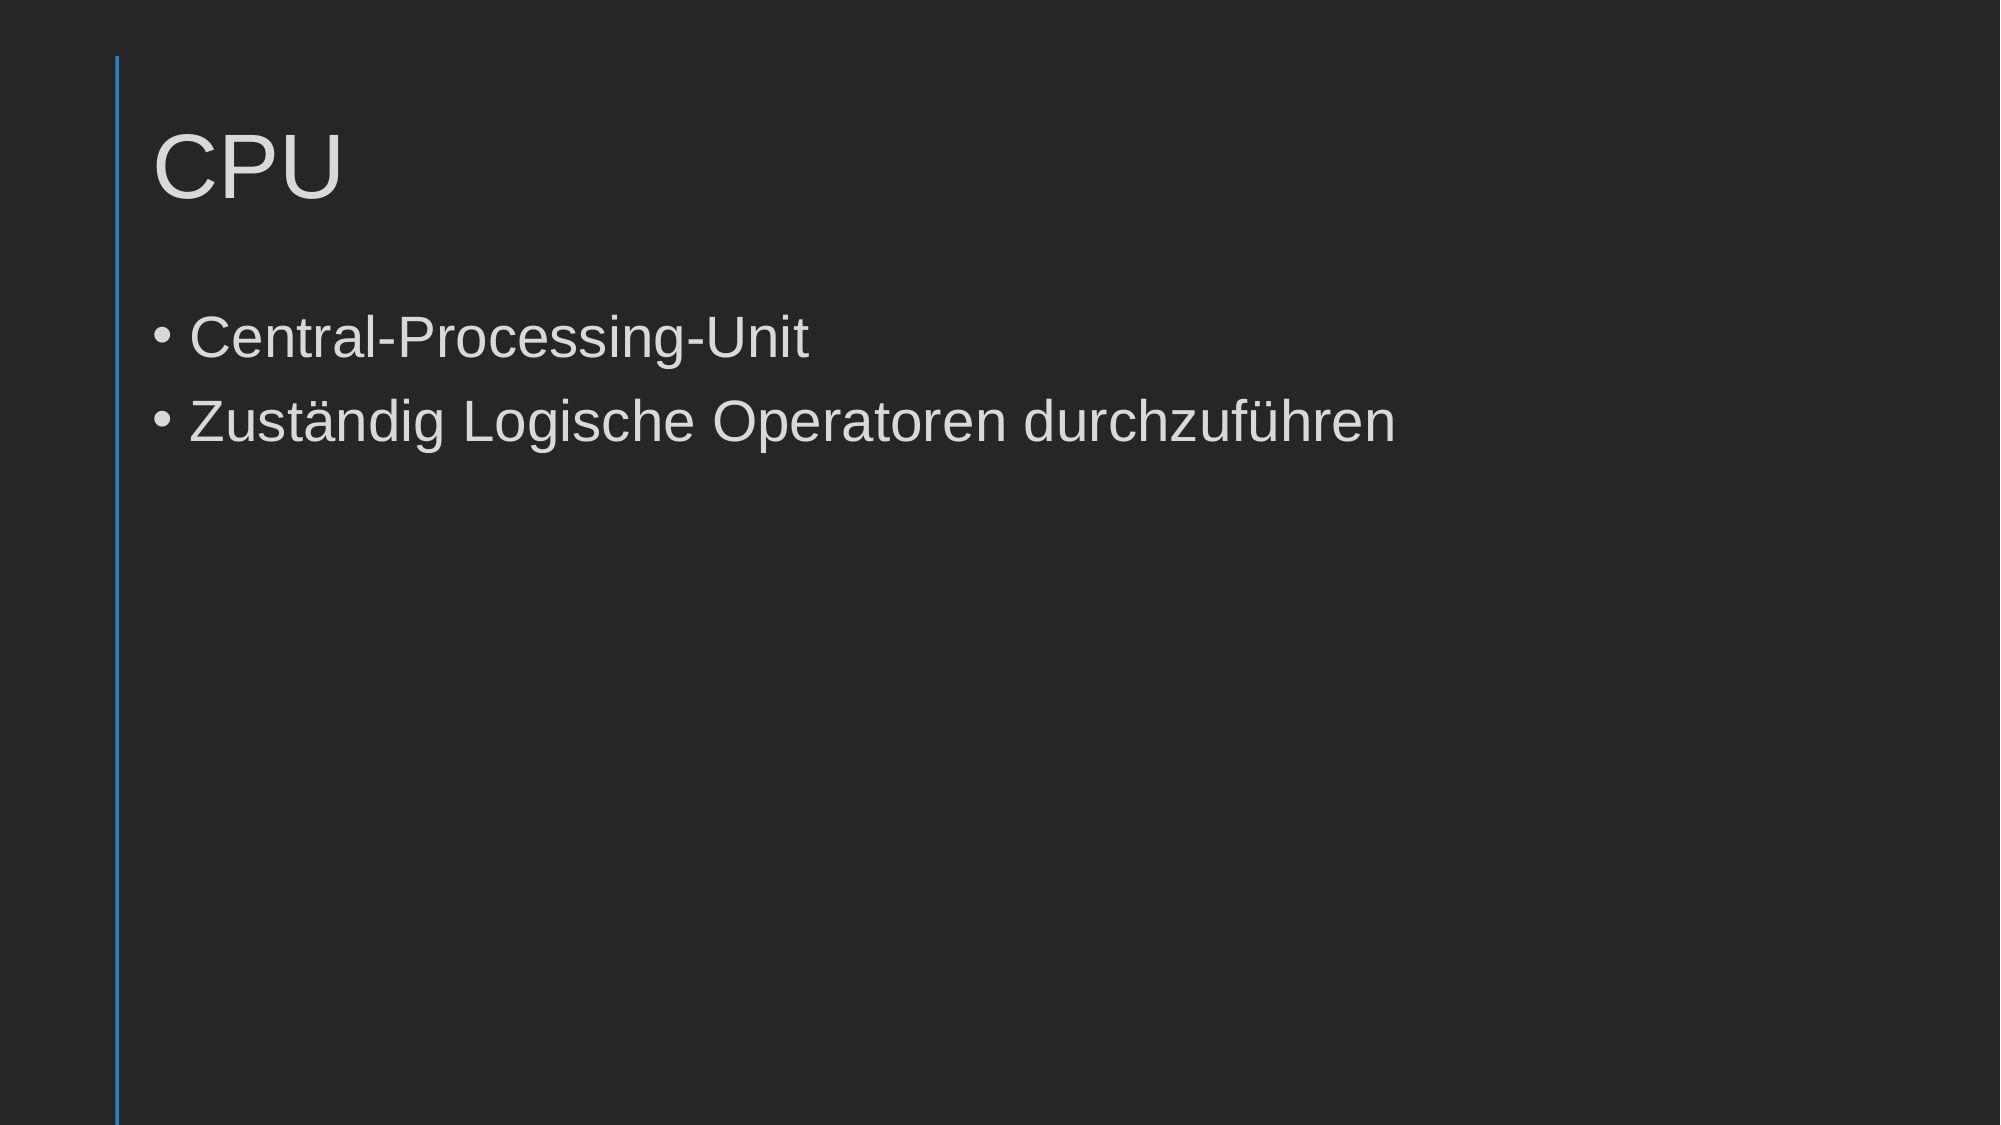

# CPU
Central-Processing-Unit
Zuständig Logische Operatoren durchzuführen